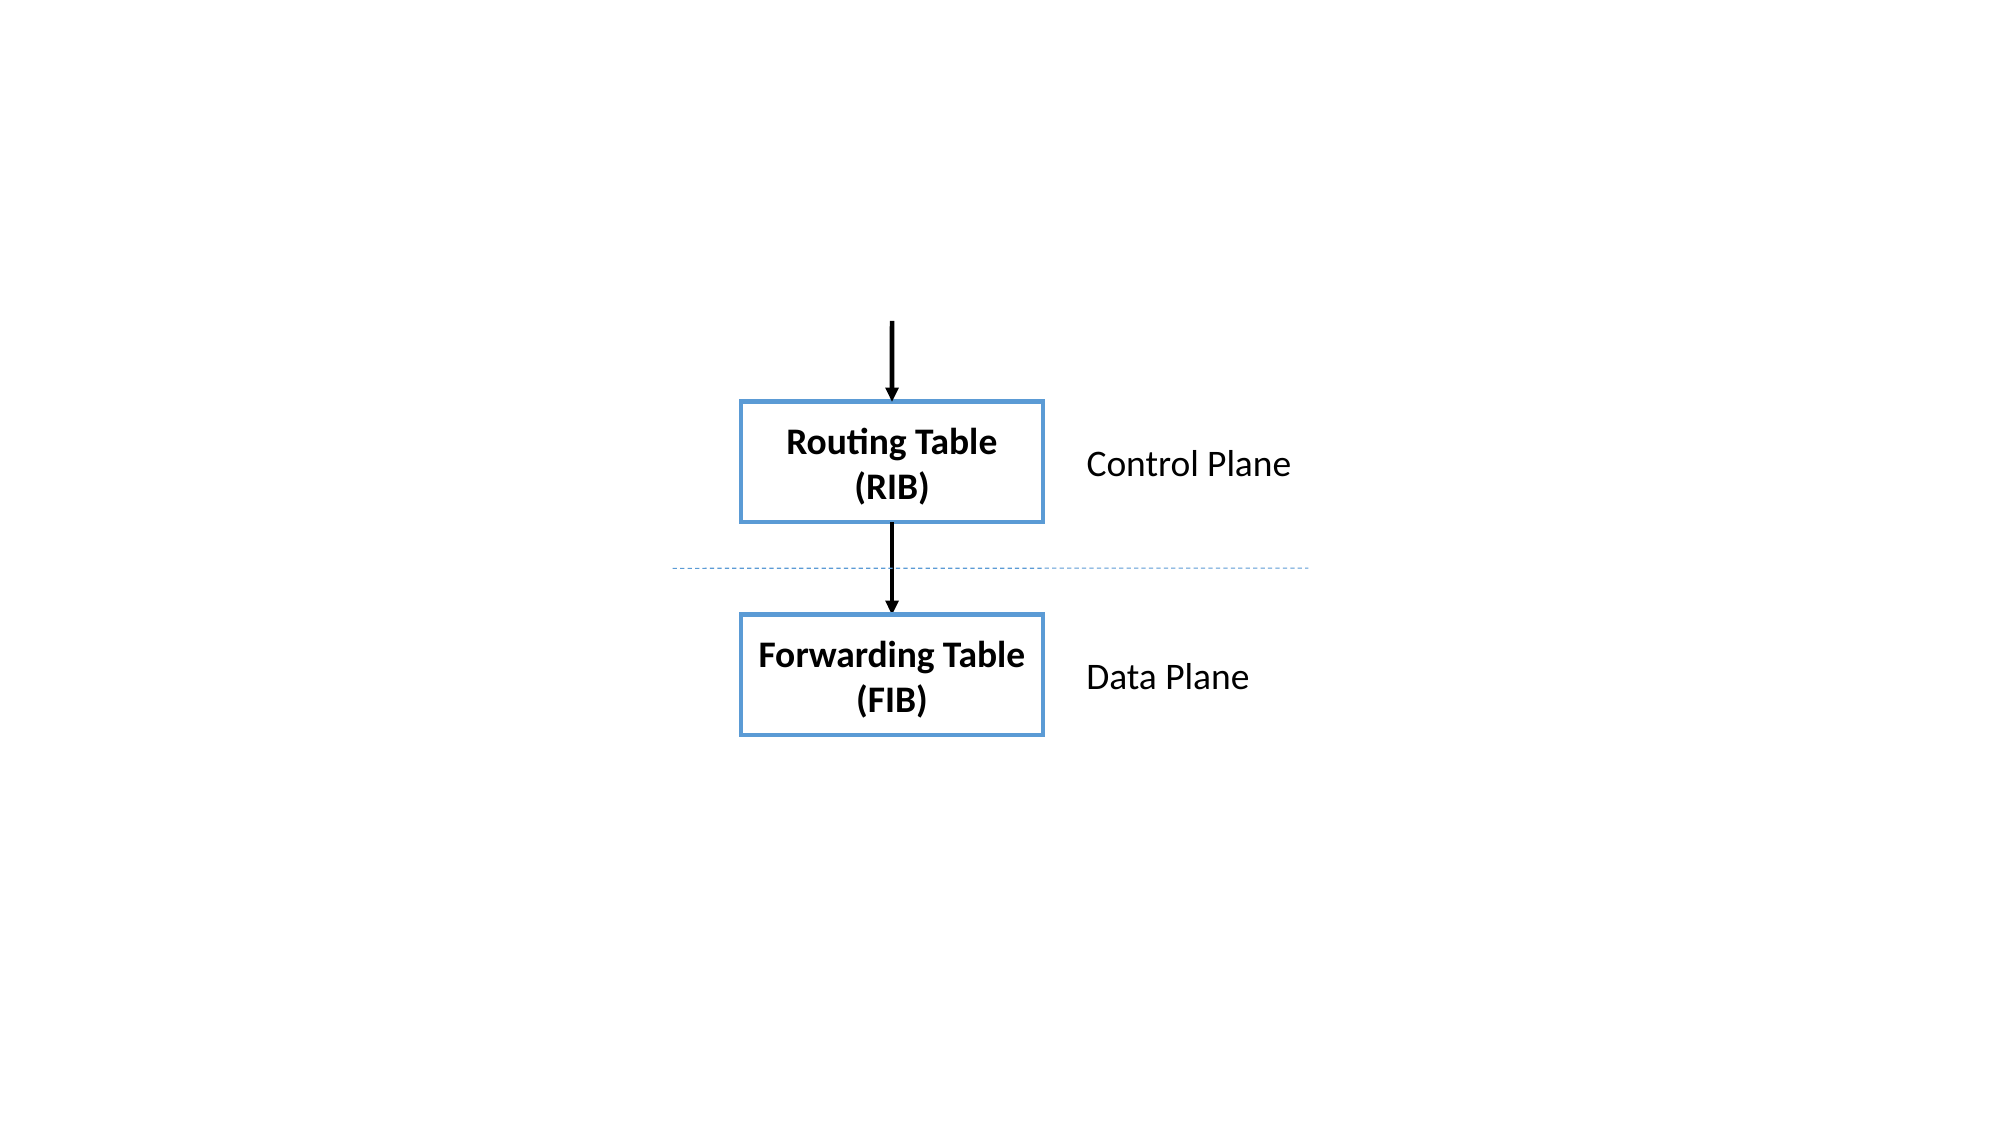

Routing Table
(RIB)
Control Plane
Forwarding Table
(FIB)
Data Plane